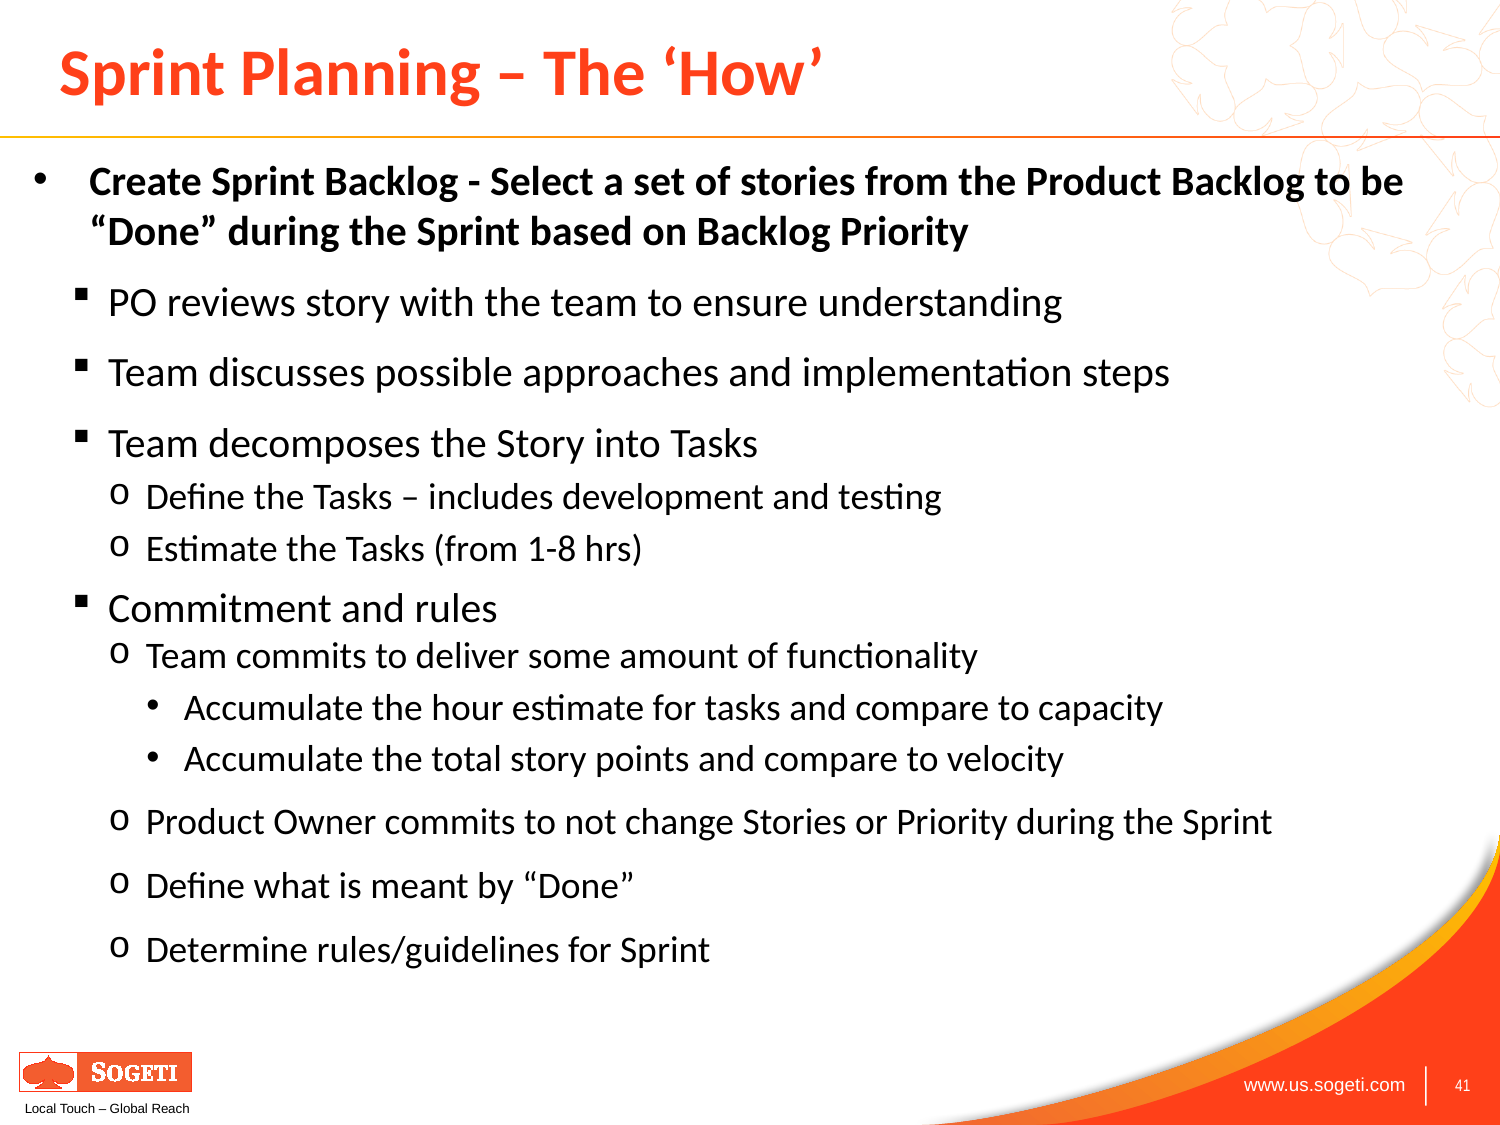

# Sprint Planning – The ‘How’
Create Sprint Backlog - Select a set of stories from the Product Backlog to be “Done” during the Sprint based on Backlog Priority
PO reviews story with the team to ensure understanding
Team discusses possible approaches and implementation steps
Team decomposes the Story into Tasks
Define the Tasks – includes development and testing
Estimate the Tasks (from 1-8 hrs)
Commitment and rules
Team commits to deliver some amount of functionality
Accumulate the hour estimate for tasks and compare to capacity
Accumulate the total story points and compare to velocity
Product Owner commits to not change Stories or Priority during the Sprint
Define what is meant by “Done”
Determine rules/guidelines for Sprint